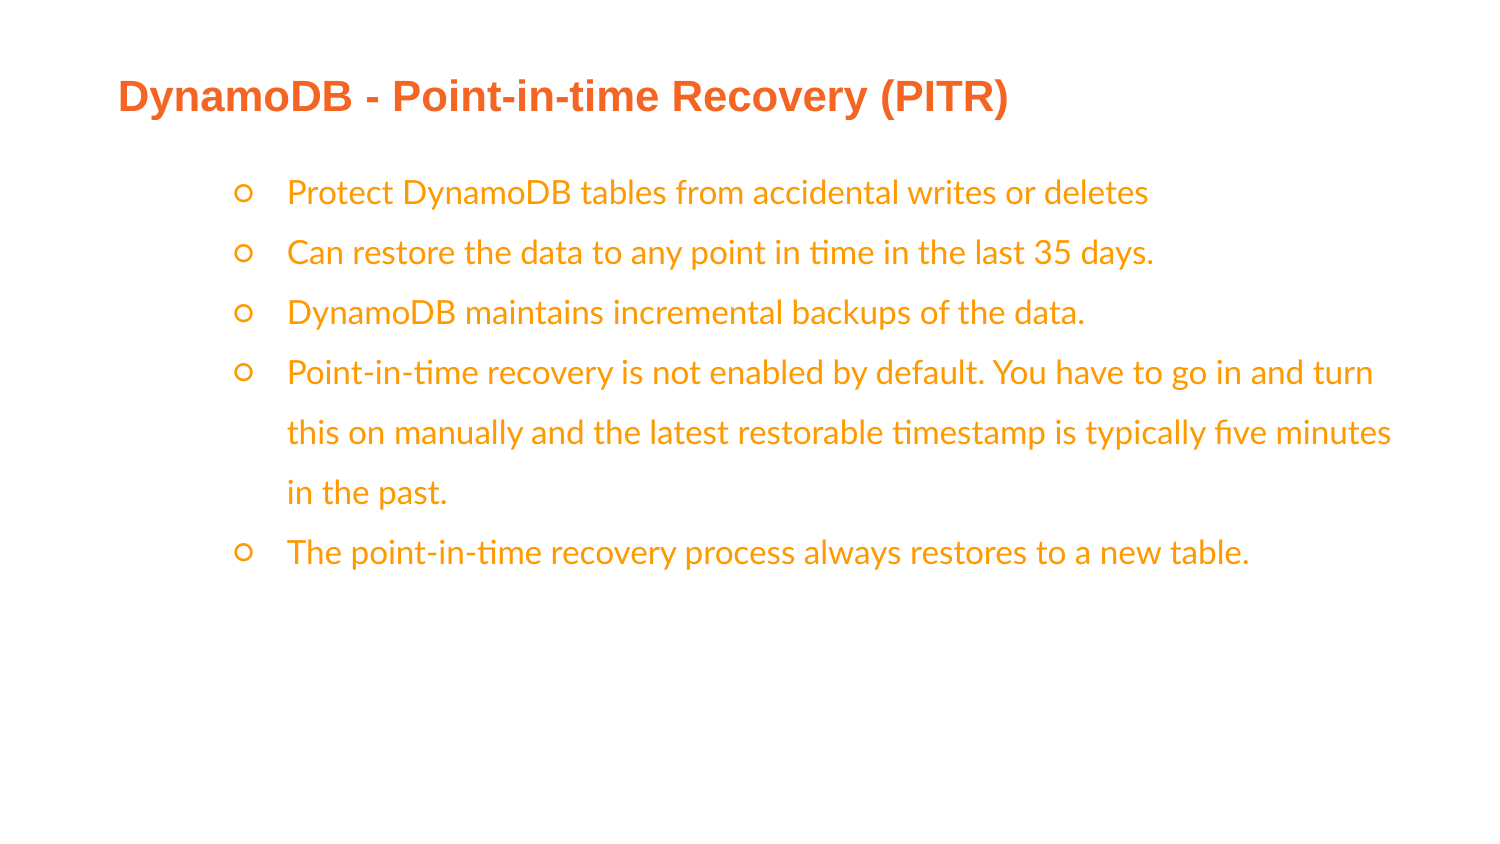

DynamoDB - Point-in-time Recovery (PITR)
Protect DynamoDB tables from accidental writes or deletes
Can restore the data to any point in time in the last 35 days.
DynamoDB maintains incremental backups of the data.
Point-in-time recovery is not enabled by default. You have to go in and turn this on manually and the latest restorable timestamp is typically five minutes in the past.
The point-in-time recovery process always restores to a new table.